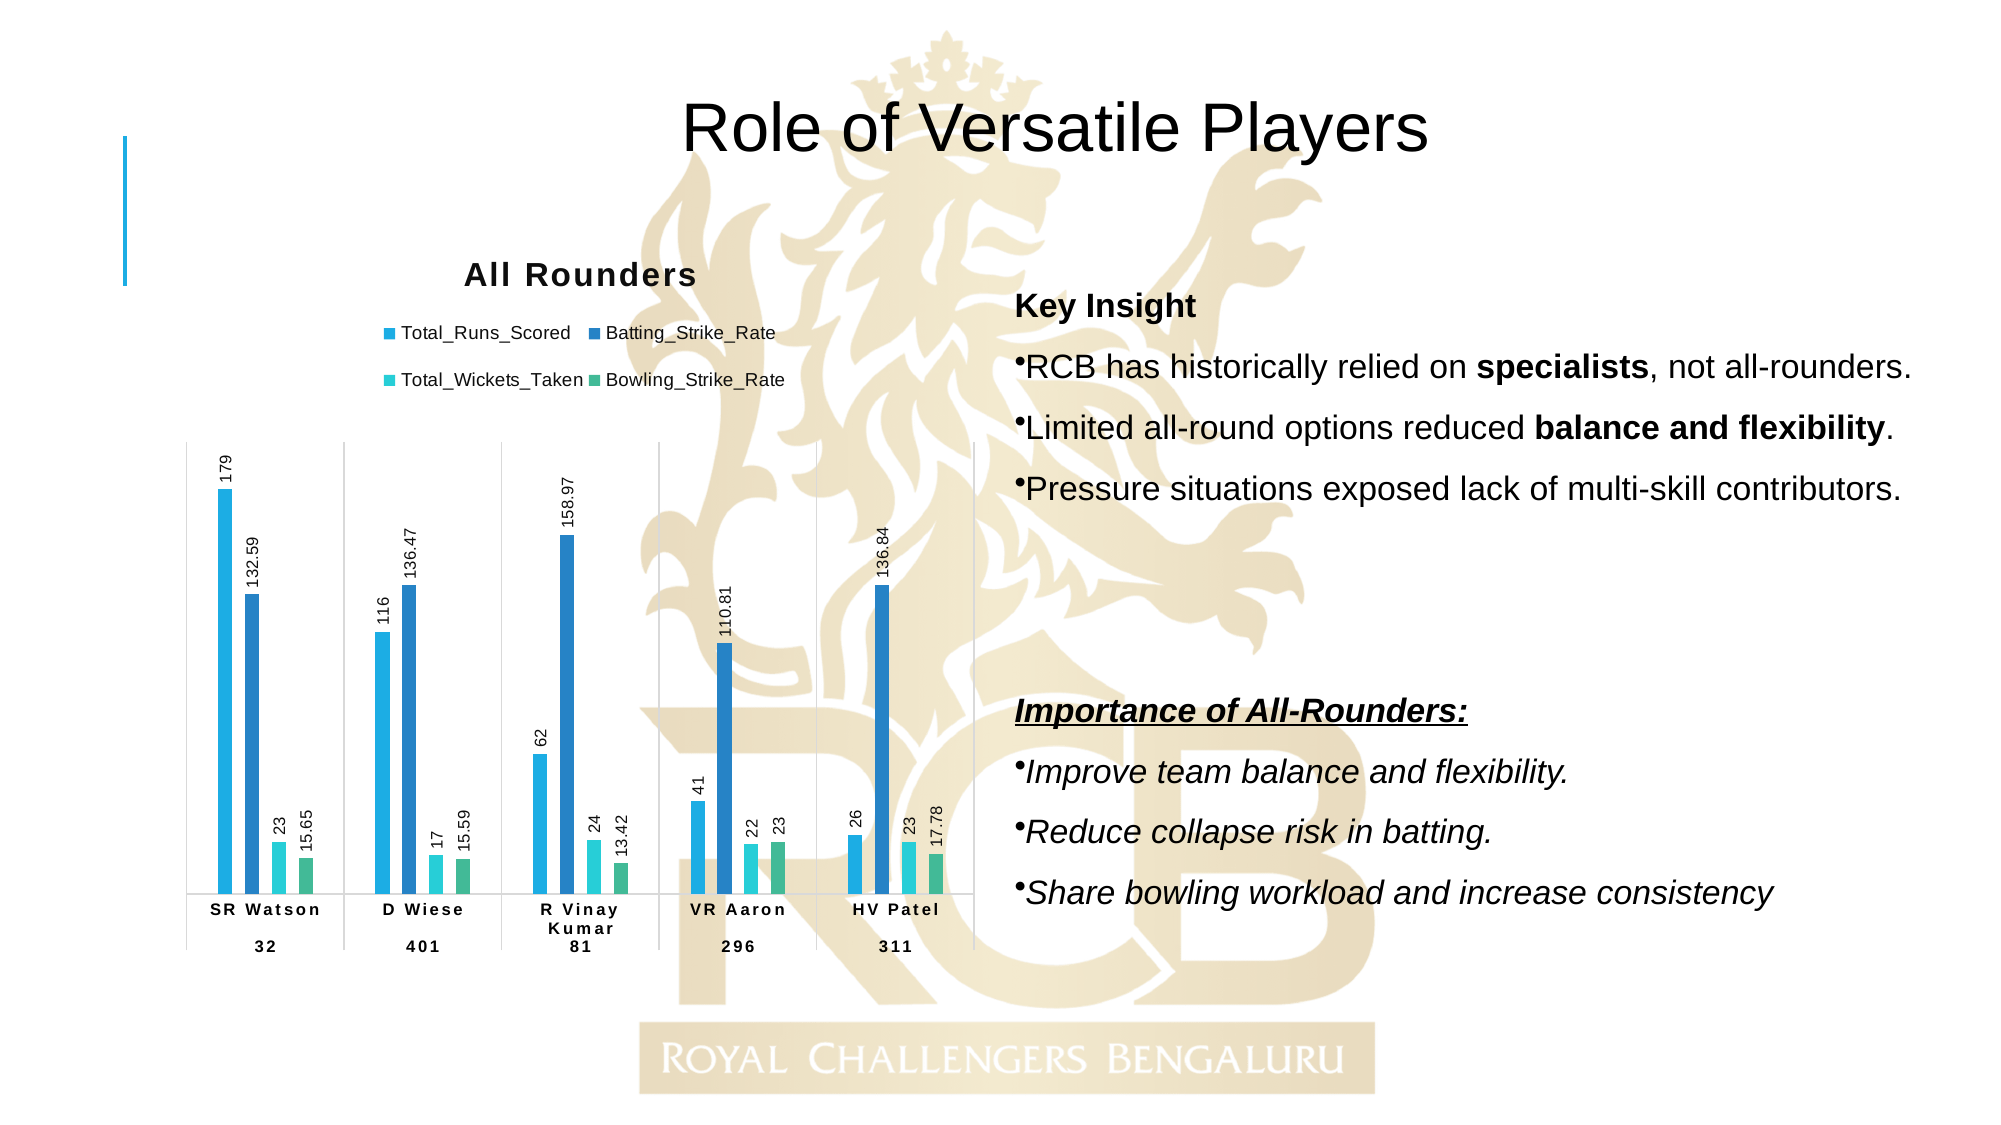

Role of Versatile Players

Key Insight
RCB has historically relied on specialists, not all-rounders.
Limited all-round options reduced balance and flexibility.
Pressure situations exposed lack of multi-skill contributors.

Importance of All-Rounders:
Improve team balance and flexibility.
Reduce collapse risk in batting.
Share bowling workload and increase consistency

### Chart: All Rounders

| Category | Total_Runs_Scored | Batting_Strike_Rate | Total_Wickets_Taken | Bowling_Strike_Rate |
|---|---|---|---|---|
| SR Watson | 179.0 | 132.59 | 23.0 | 15.65 |
| D Wiese | 116.0 | 136.47 | 17.0 | 15.59 |
| R Vinay Kumar | 62.0 | 158.97 | 24.0 | 13.42 |
| VR Aaron | 41.0 | 110.81 | 22.0 | 23.0 |
| HV Patel | 26.0 | 136.84 | 23.0 | 17.78 |